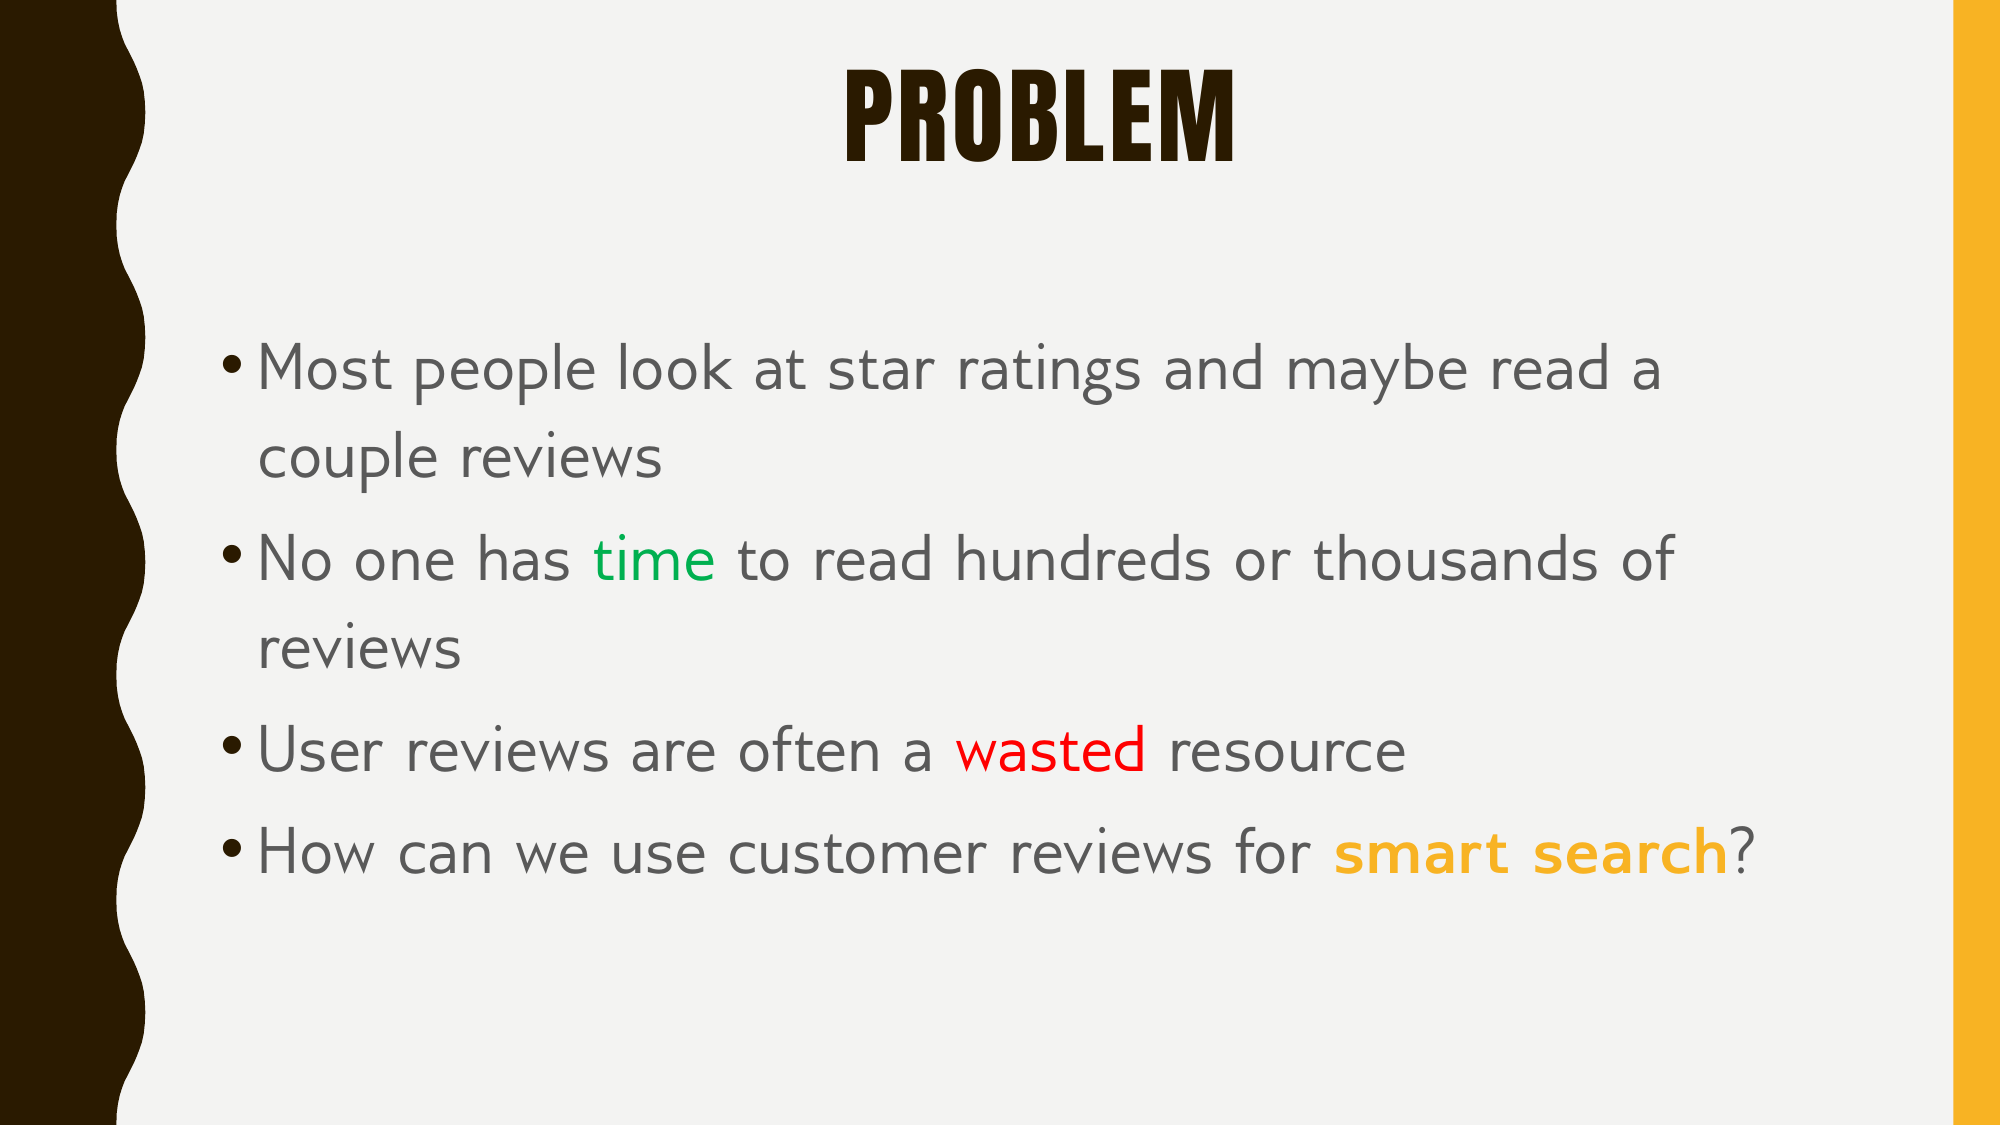

# Problem
Most people look at star ratings and maybe read a couple reviews
No one has time to read hundreds or thousands of reviews
User reviews are often a wasted resource
How can we use customer reviews for smart search?